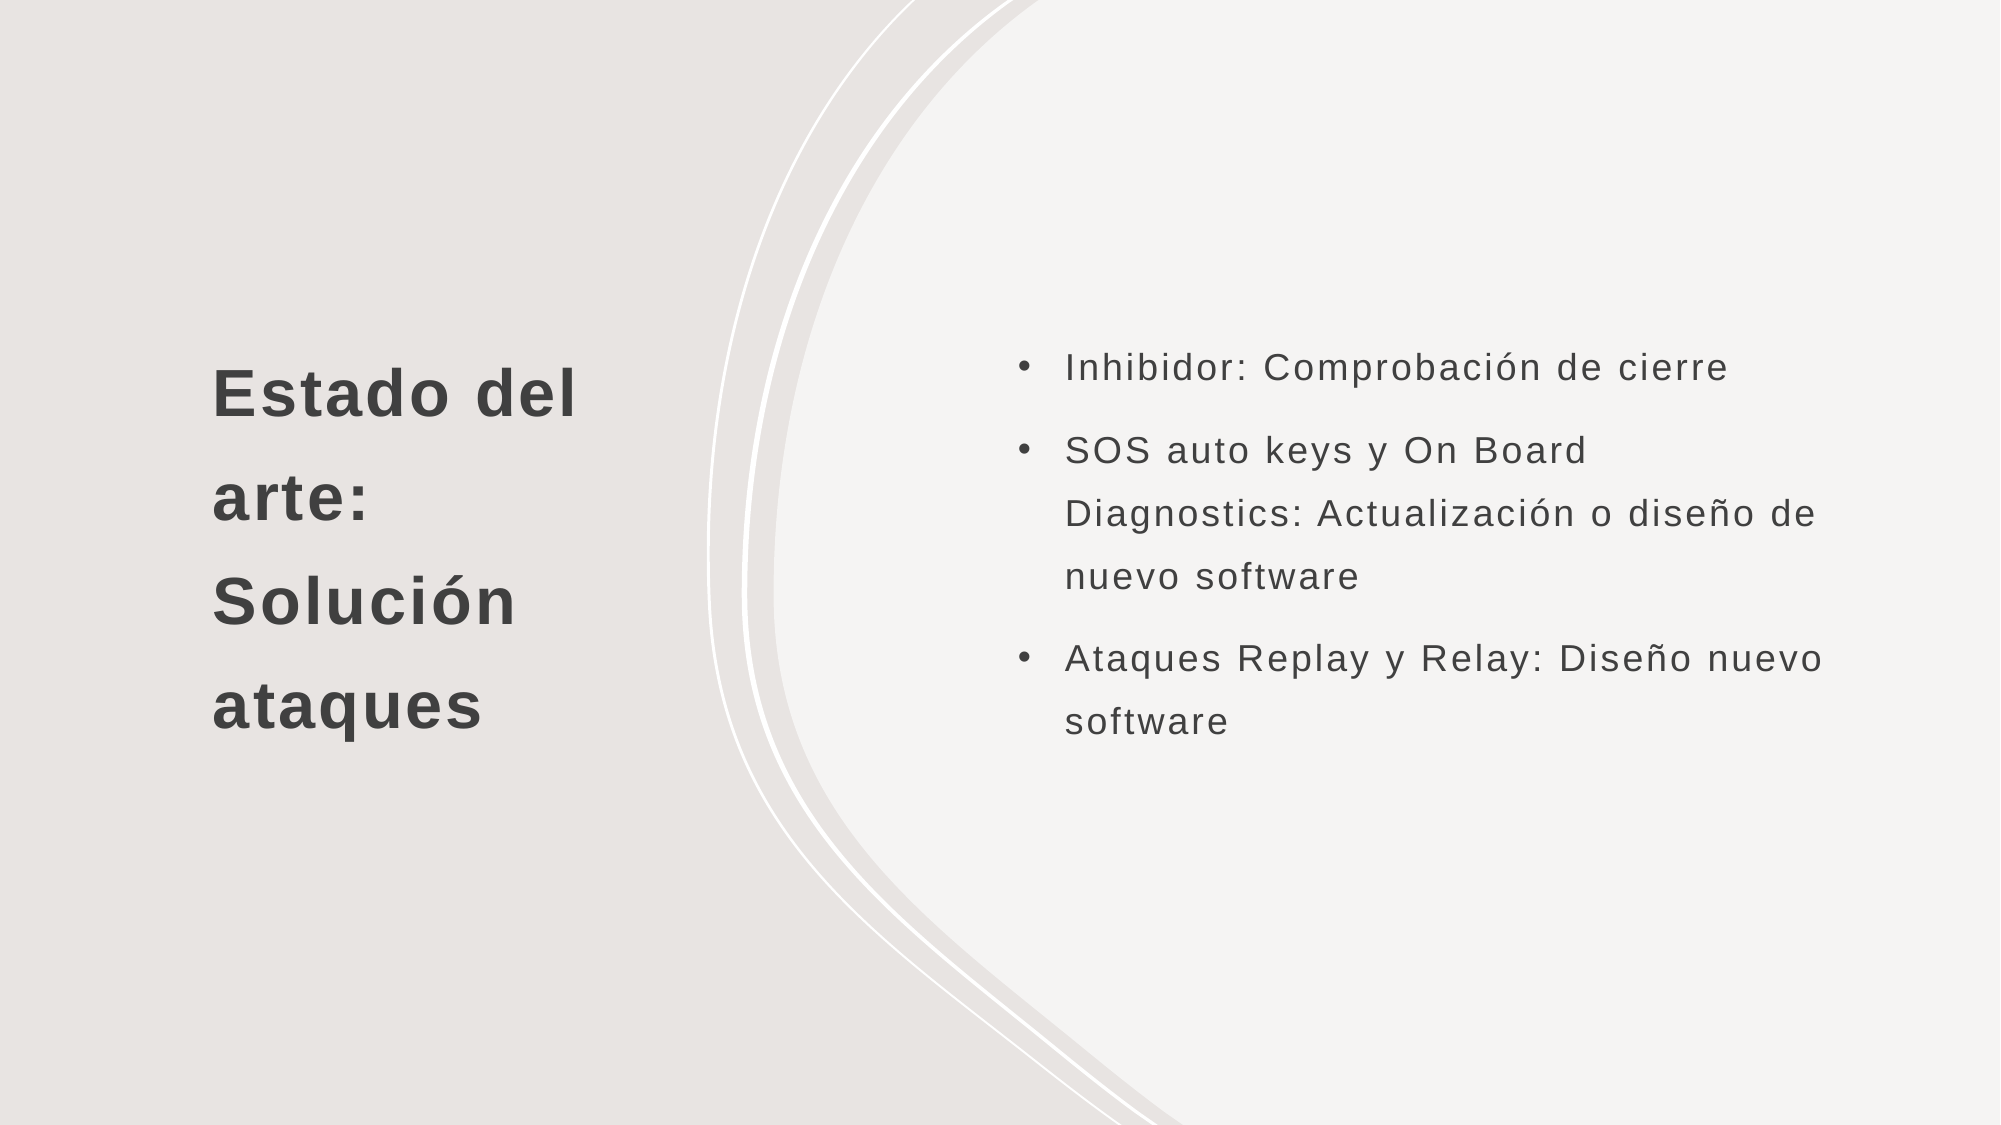

# Estado del arte: Solución ataques
Inhibidor: Comprobación de cierre
SOS auto keys y On Board Diagnostics: Actualización o diseño de nuevo software
Ataques Replay y Relay: Diseño nuevo software